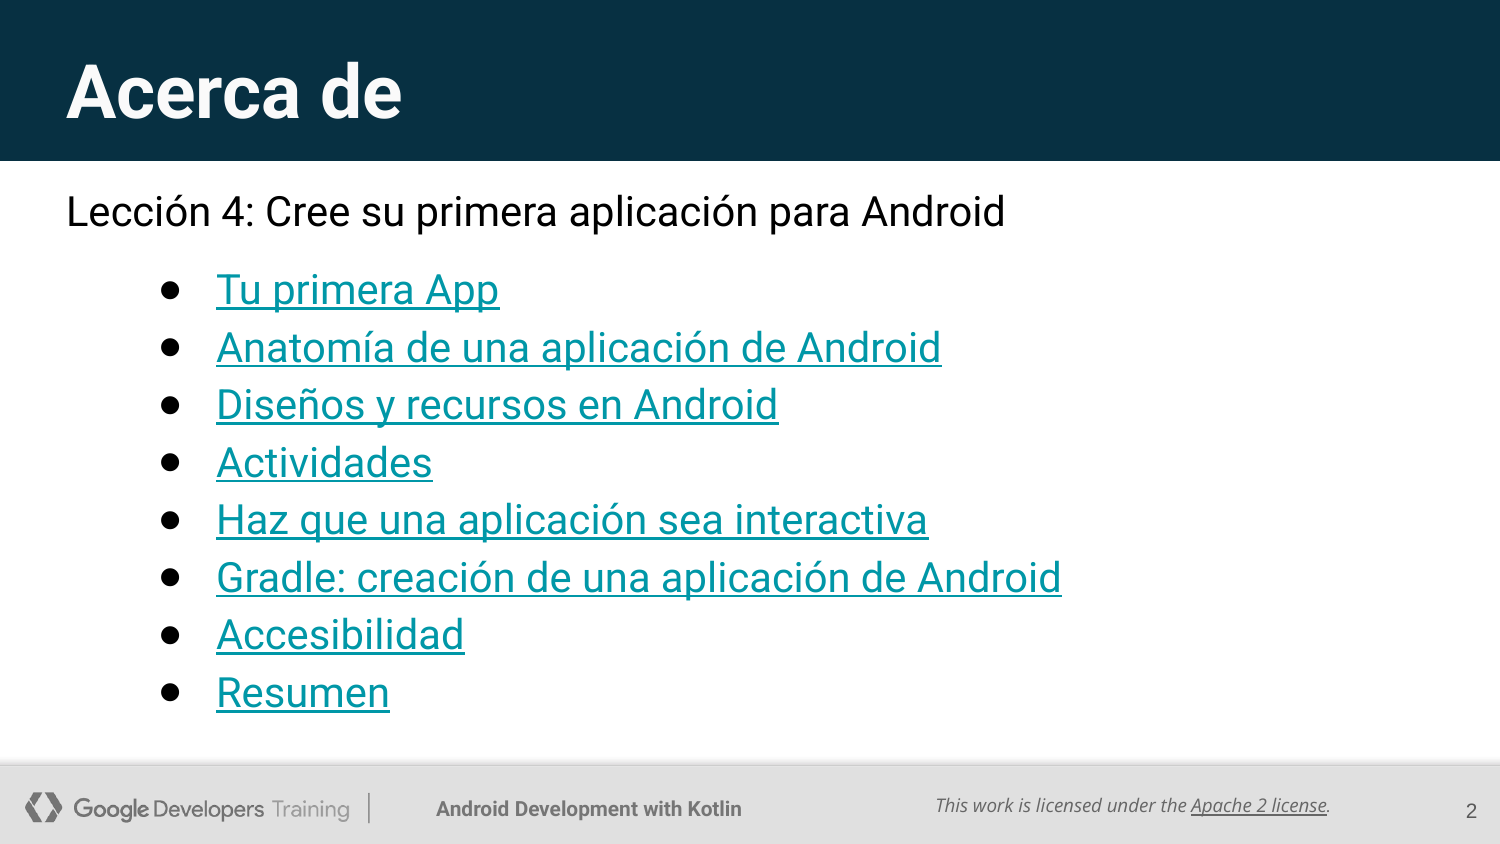

# Acerca de
Lección 4: Cree su primera aplicación para Android
Tu primera App
Anatomía de una aplicación de Android
Diseños y recursos en Android
Actividades
Haz que una aplicación sea interactiva
Gradle: creación de una aplicación de Android
Accesibilidad
Resumen

2